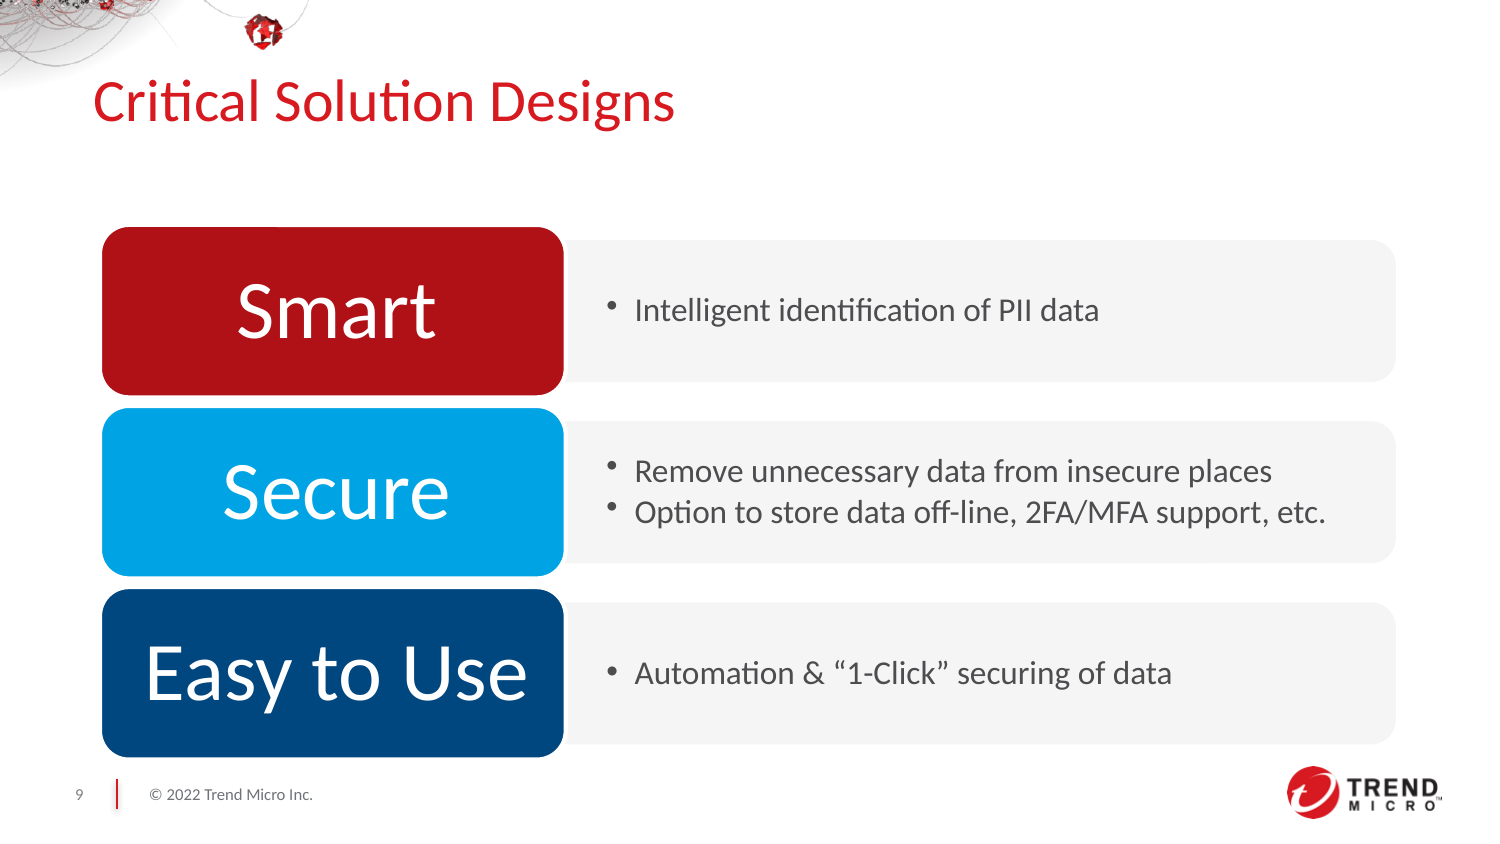

# Critical Solution Designs
Intelligent identification of PII data
Smart
Remove unnecessary data from insecure places
Option to store data off-line, 2FA/MFA support, etc.
Secure
Automation & “1-Click” securing of data
Easy to Use